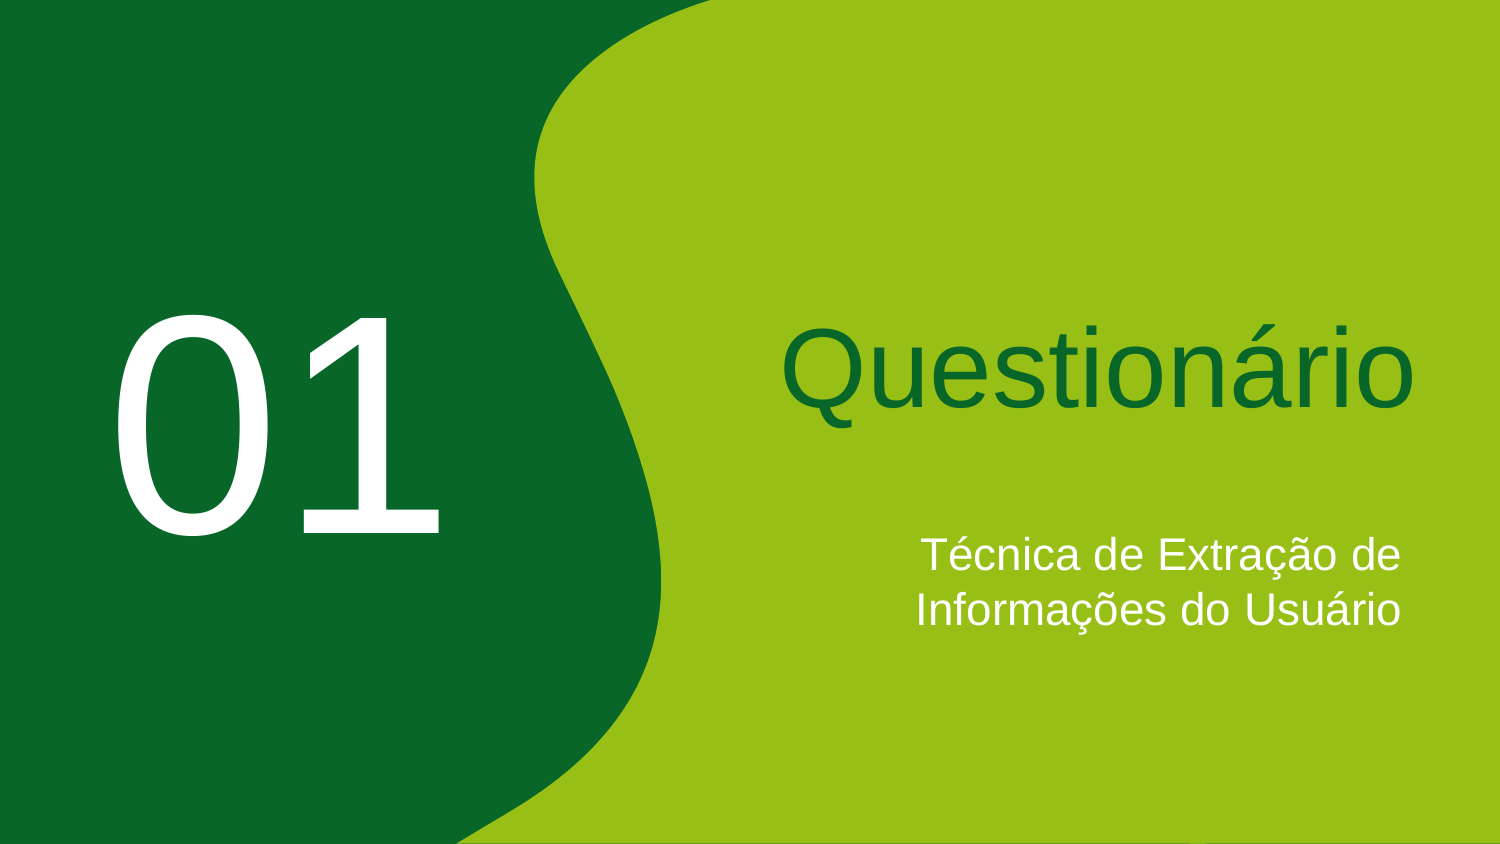

# Questionário
01
Técnica de Extração de Informações do Usuário